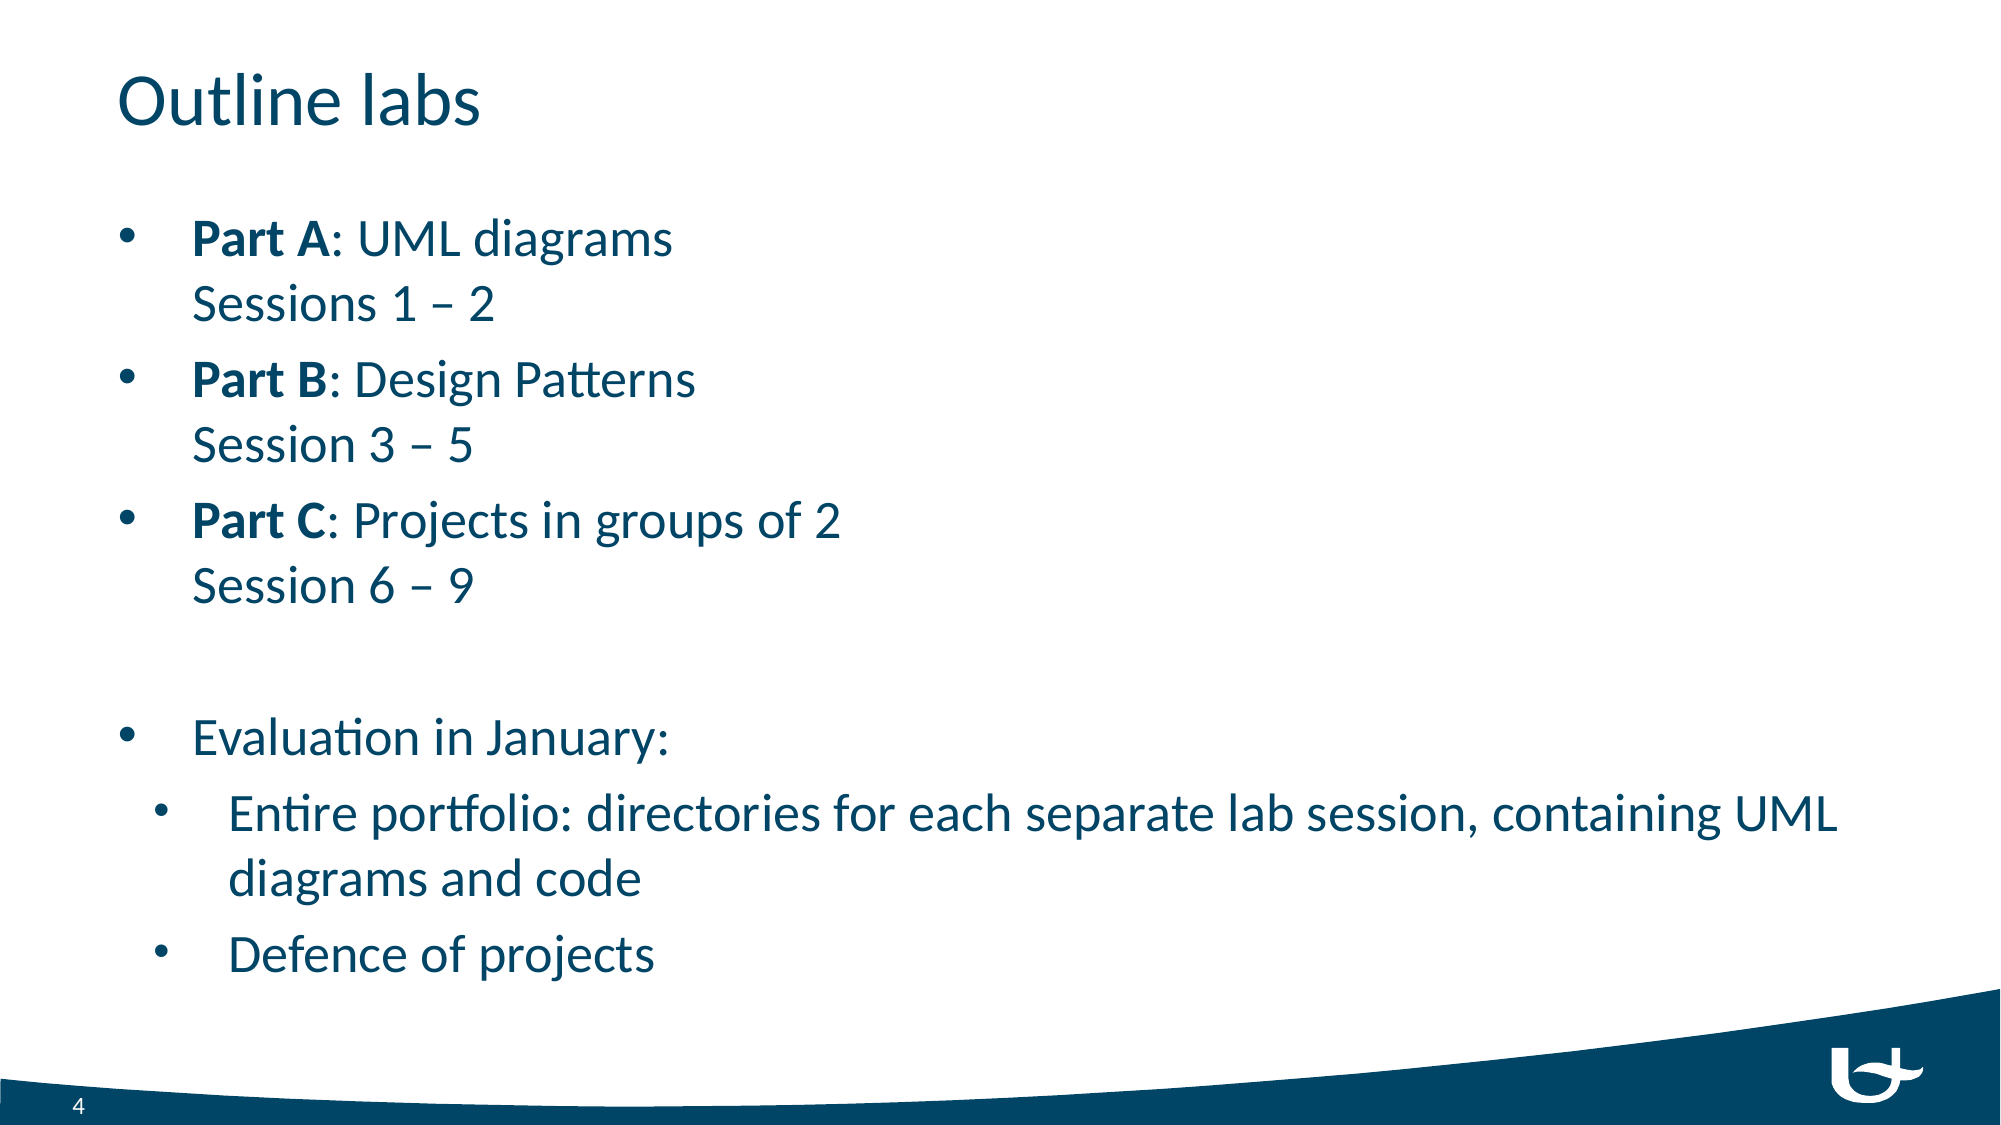

# Outline labs
Part A: UML diagrams
Sessions 1 – 2
Part B: Design Patterns
Session 3 – 5
Part C: Projects in groups of 2
Session 6 – 9

Evaluation in January:
Entire portfolio: directories for each separate lab session, containing UML diagrams and code
Defence of projects
4